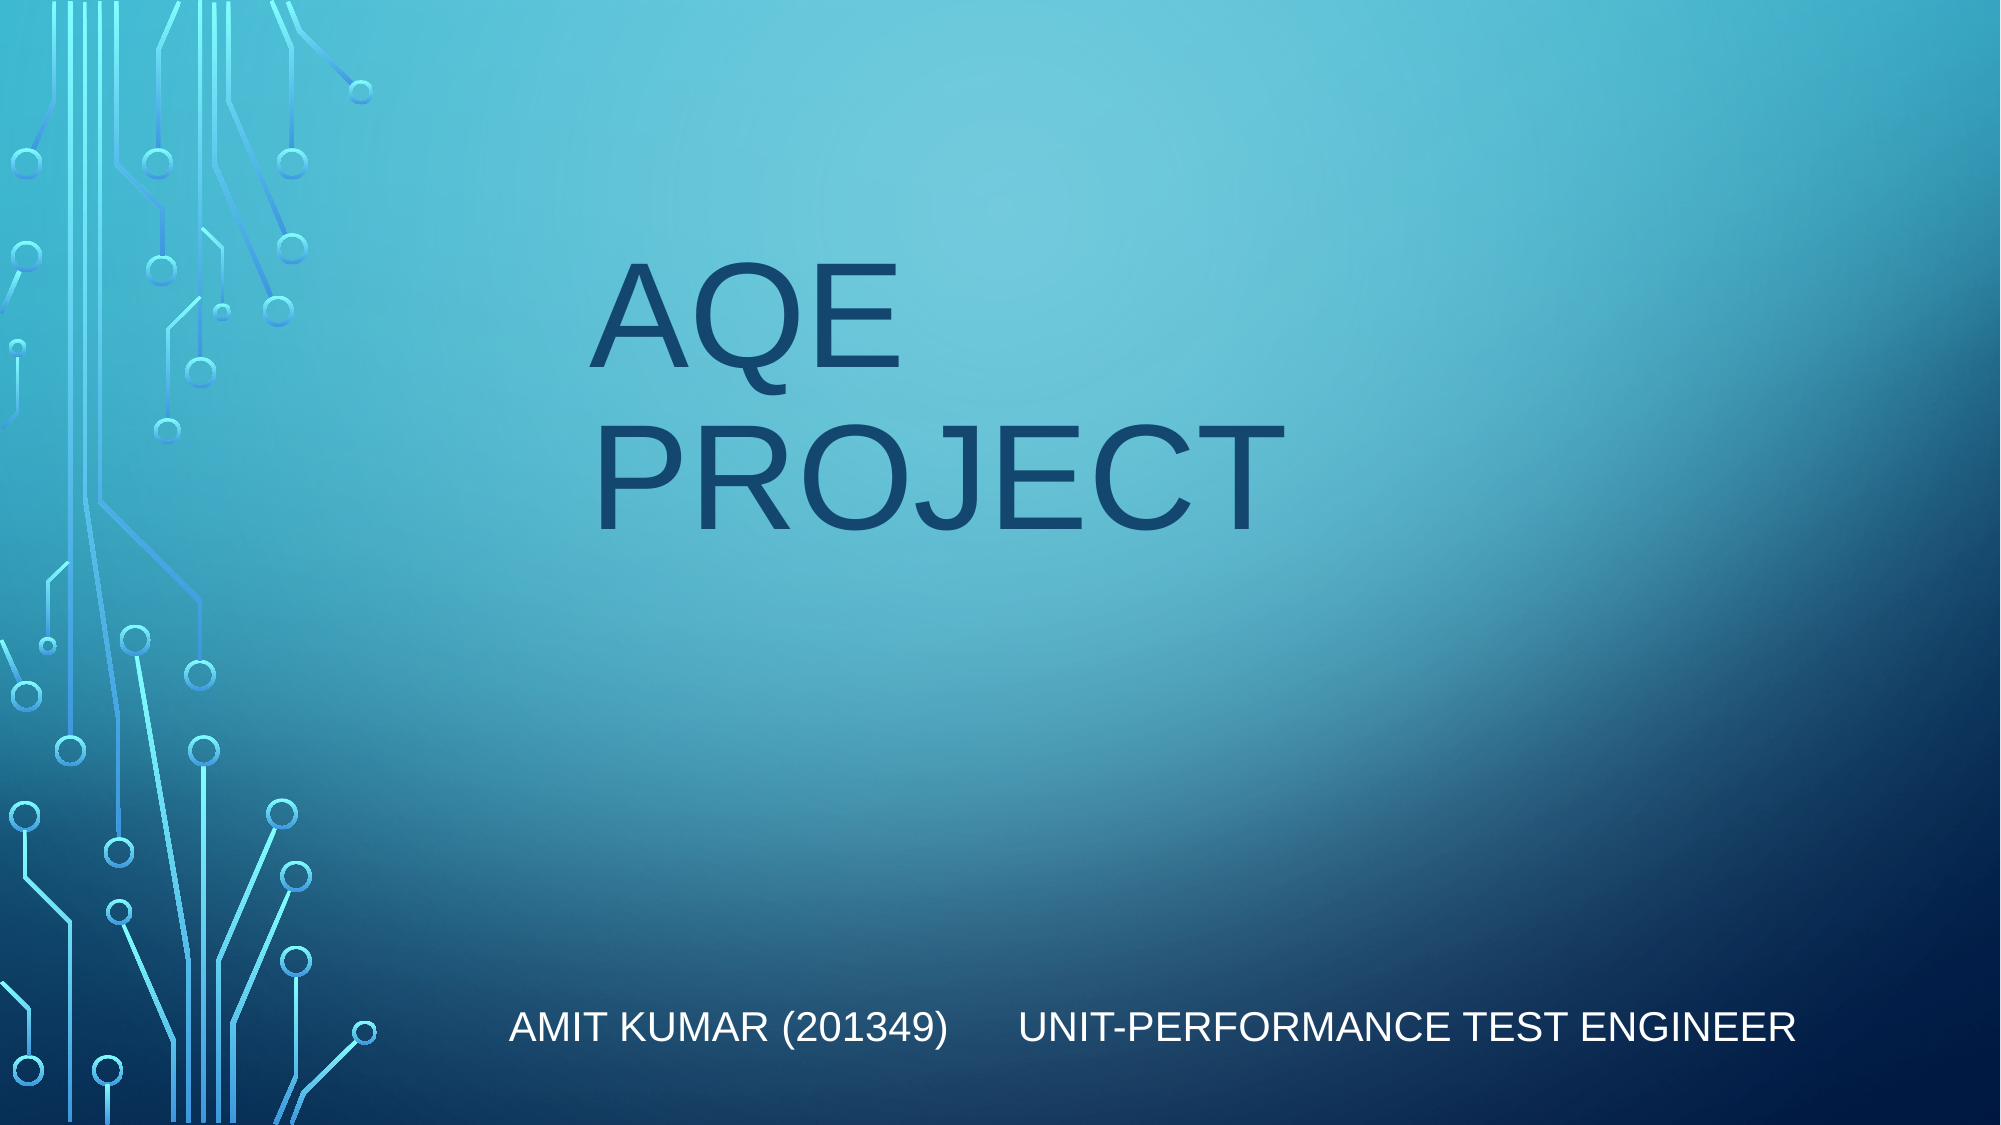

# AQE PROJECT
Amit Kumar (201349)      UNIT-PERFORMANCE TEST ENGINEER